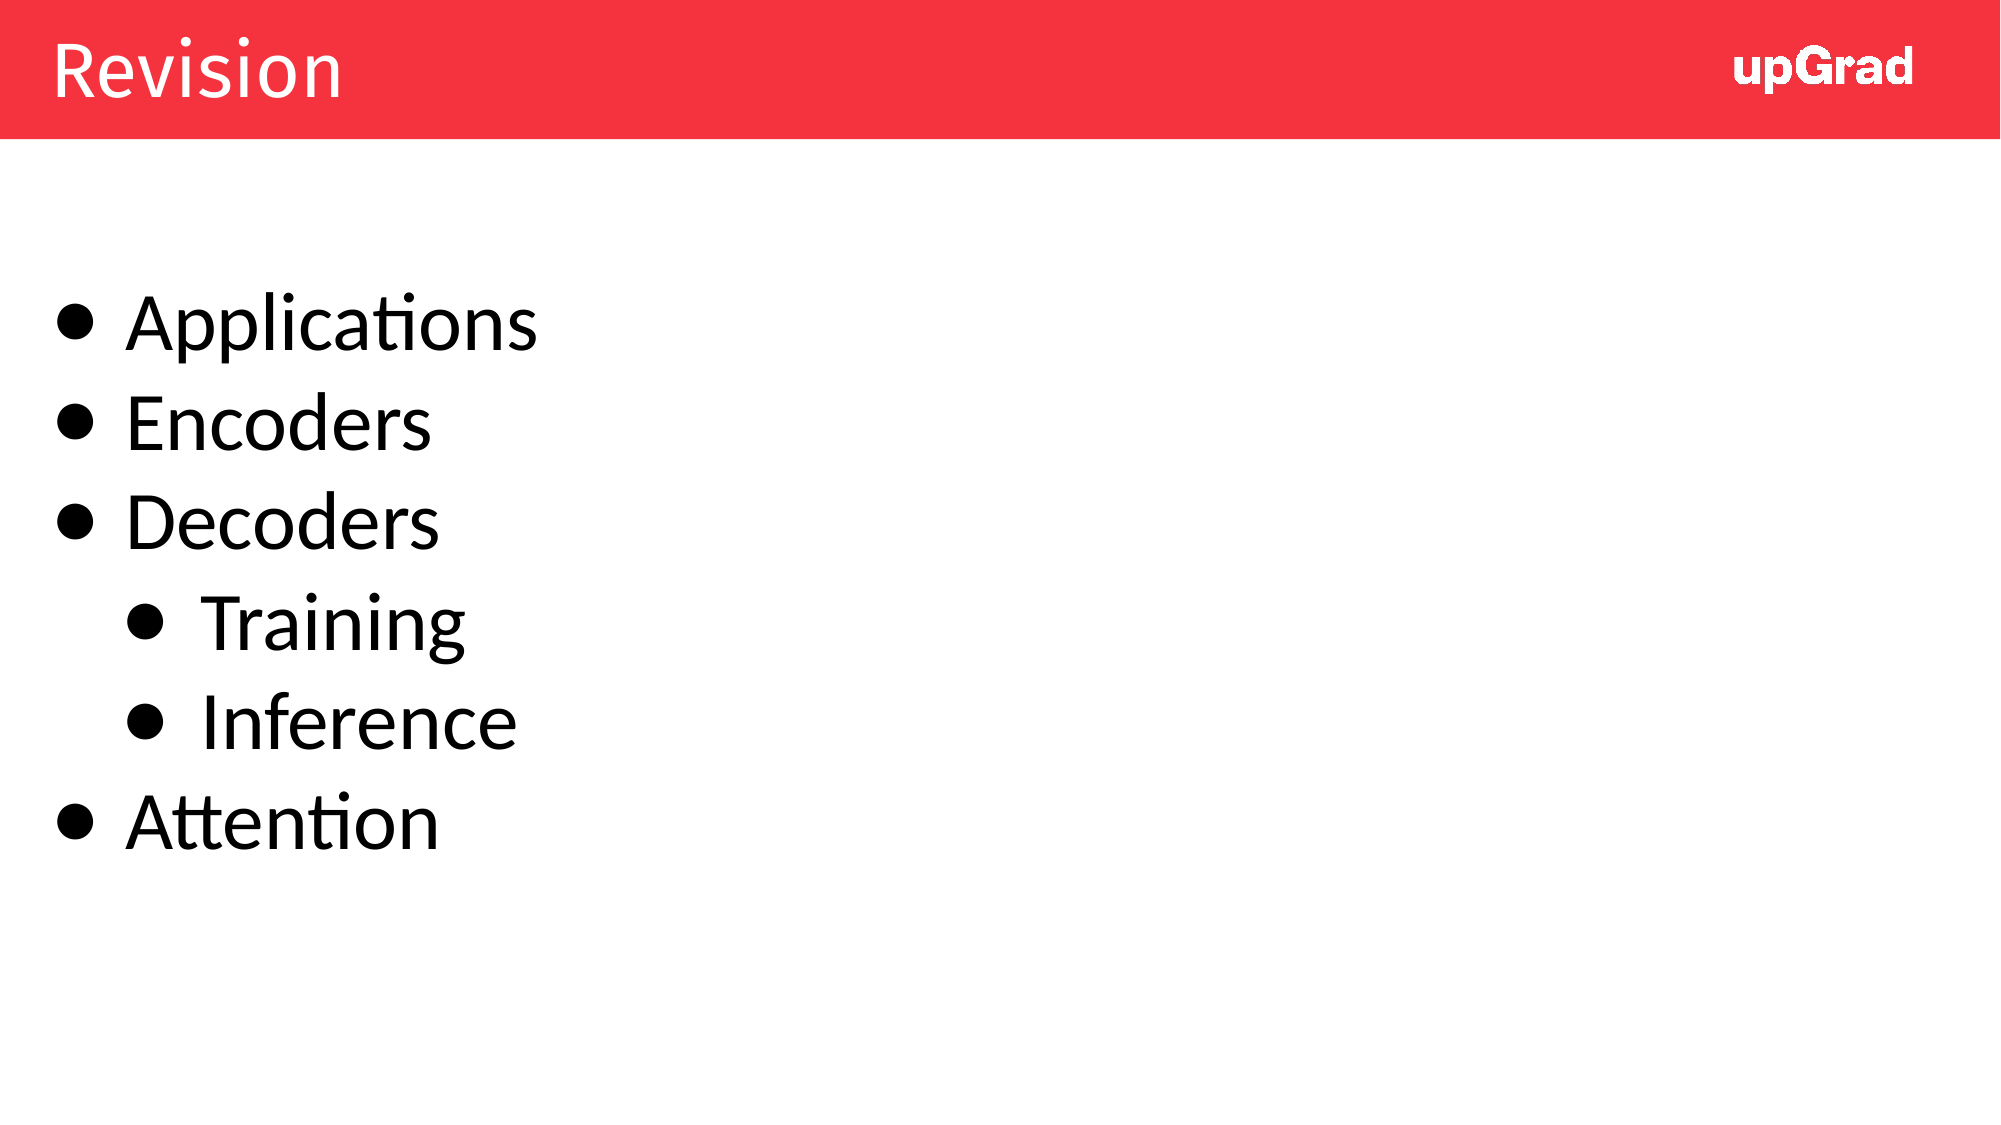

# Revision
Applications
Encoders
Decoders
Training
Inference
Attention